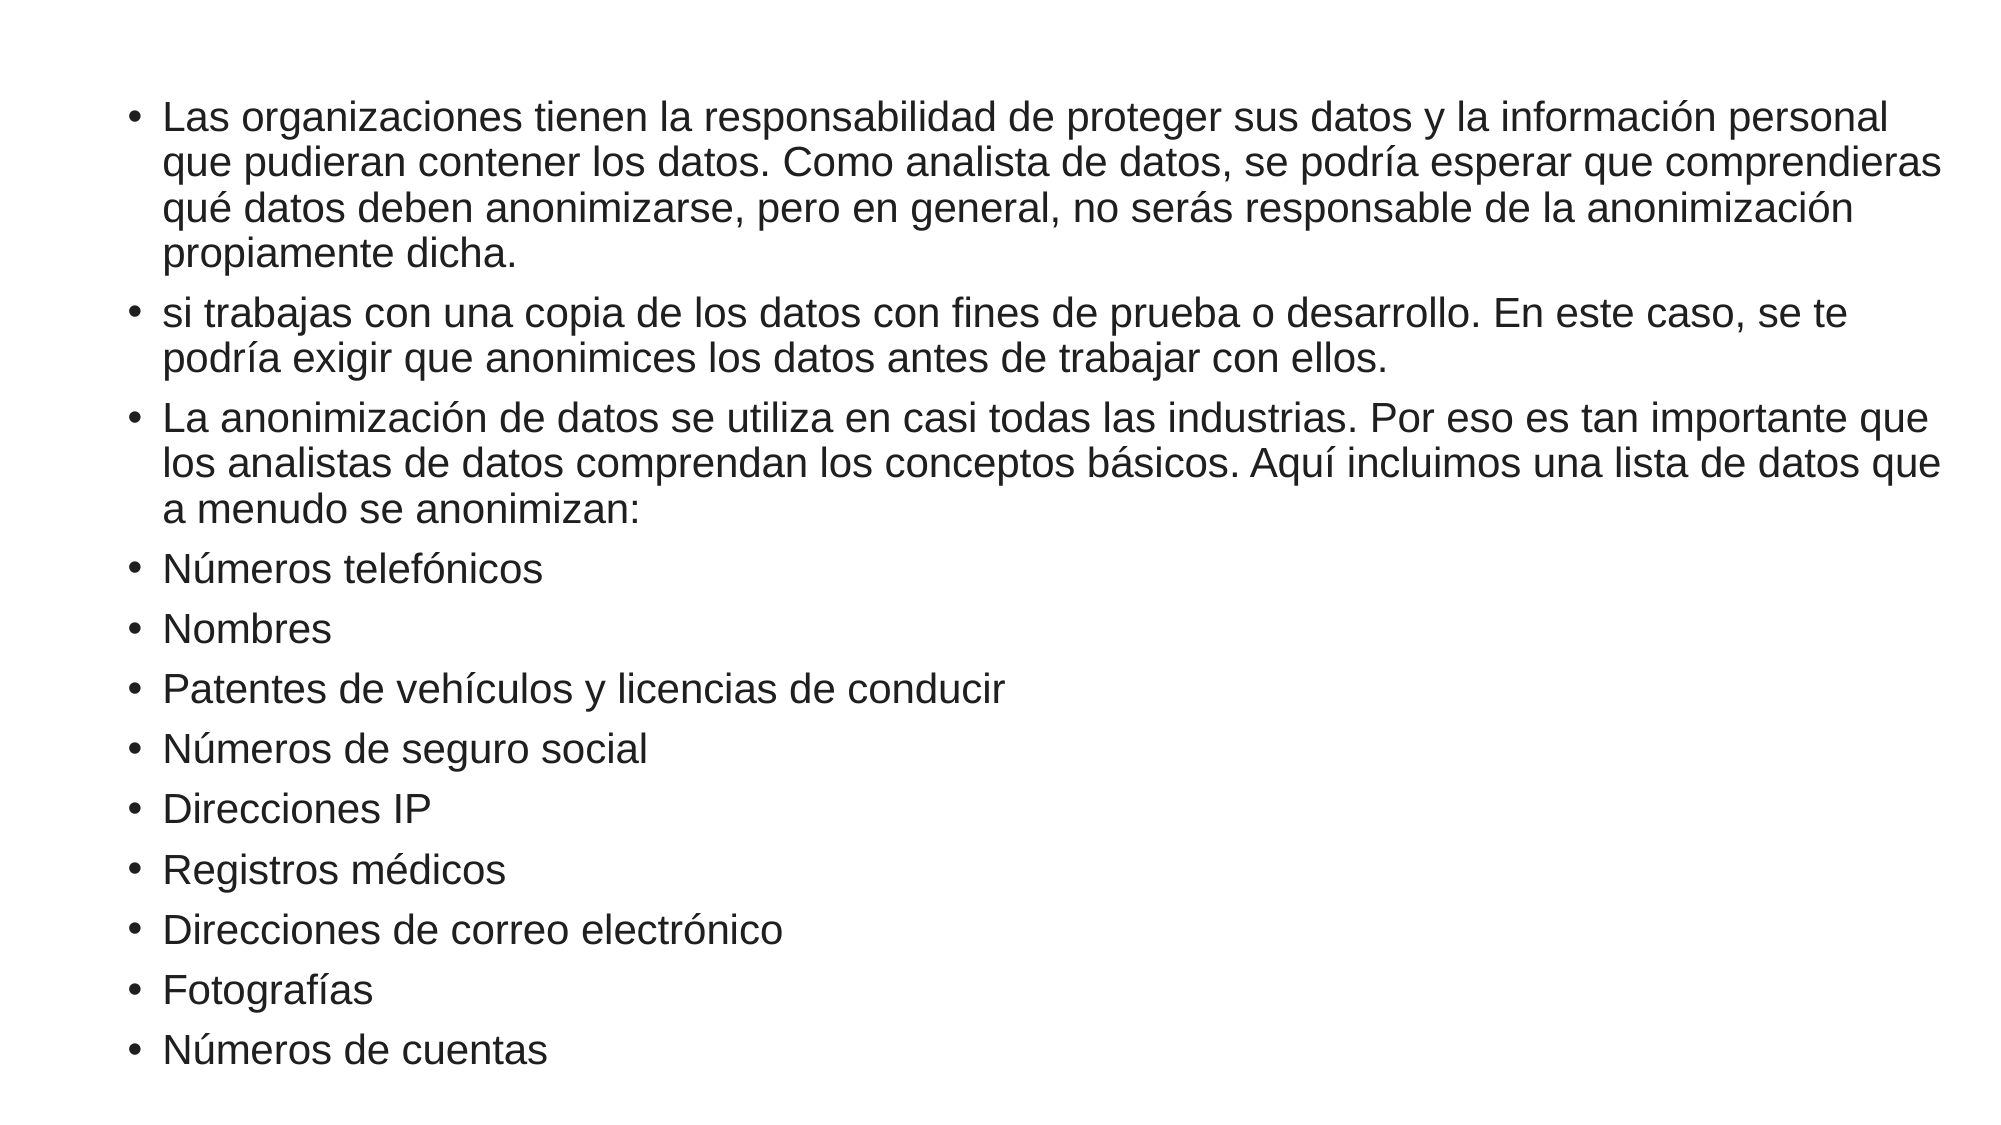

Las organizaciones tienen la responsabilidad de proteger sus datos y la información personal que pudieran contener los datos. Como analista de datos, se podría esperar que comprendieras qué datos deben anonimizarse, pero en general, no serás responsable de la anonimización propiamente dicha.
si trabajas con una copia de los datos con fines de prueba o desarrollo. En este caso, se te podría exigir que anonimices los datos antes de trabajar con ellos.
La anonimización de datos se utiliza en casi todas las industrias. Por eso es tan importante que los analistas de datos comprendan los conceptos básicos. Aquí incluimos una lista de datos que a menudo se anonimizan:
Números telefónicos
Nombres
Patentes de vehículos y licencias de conducir
Números de seguro social
Direcciones IP
Registros médicos
Direcciones de correo electrónico
Fotografías
Números de cuentas